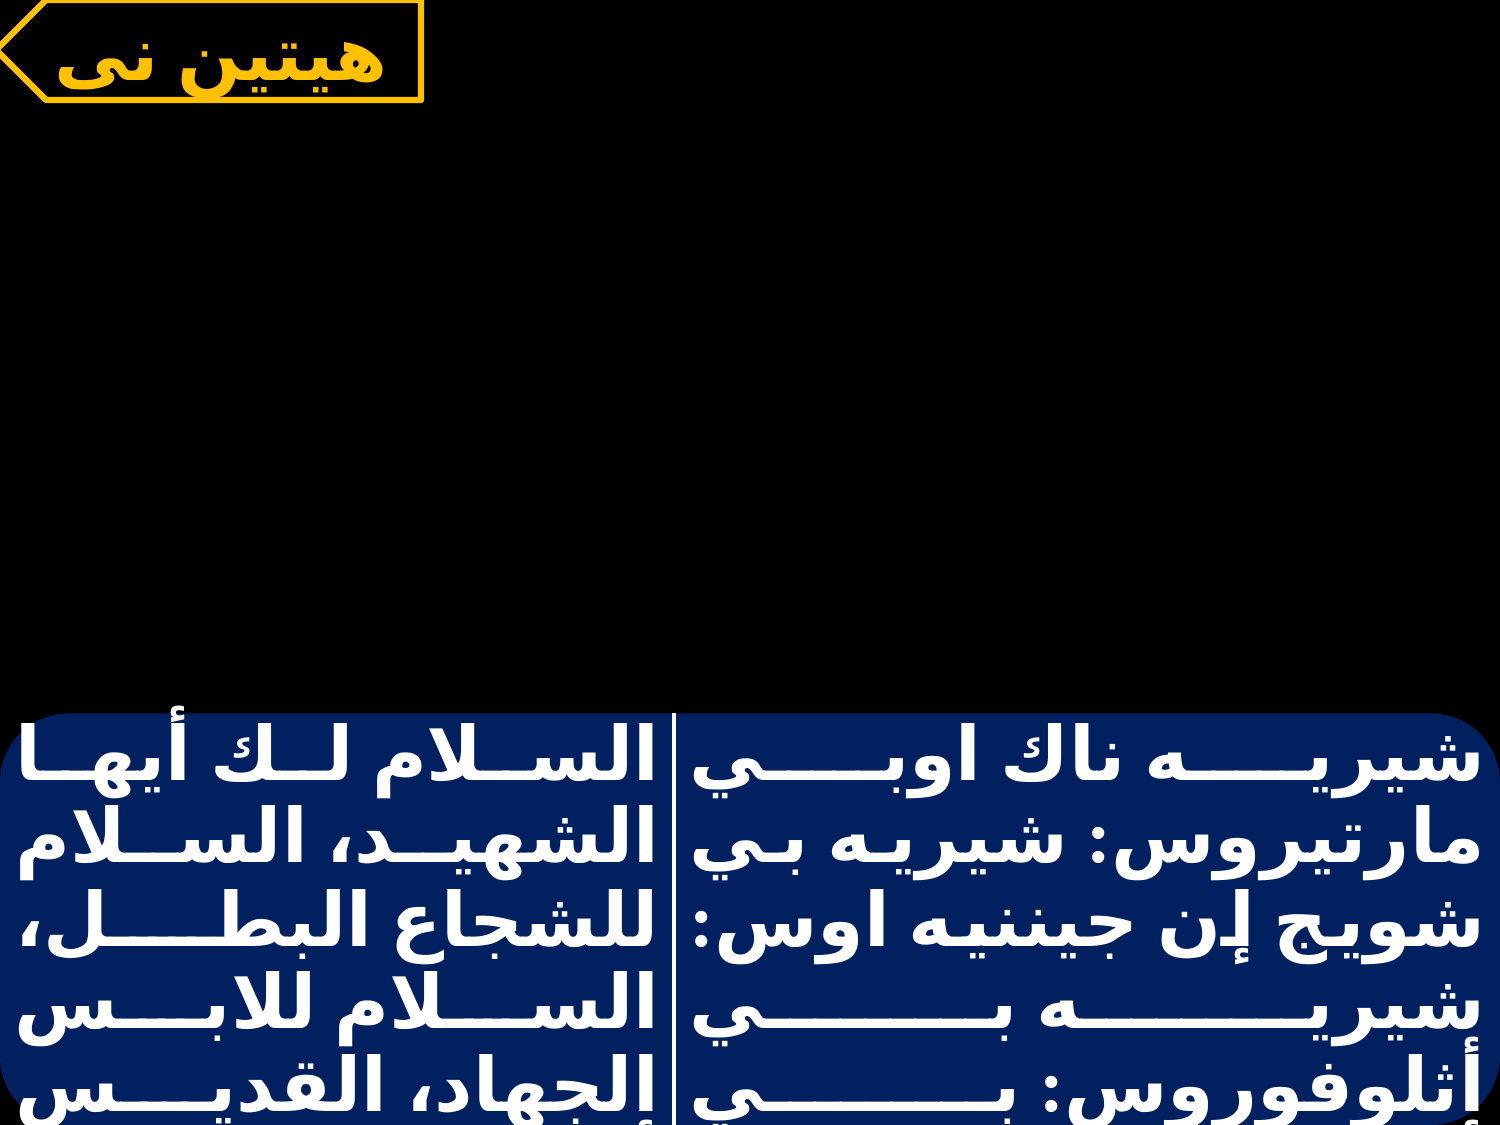

هيتين نى
|  |  |
| --- | --- |
| السلام لك أيها الشهيد، السلام للشجاع البطل، السلام للابس الجهاد، القديس أبا مينا. | شيريه ناك اوبي مارتيروس: شيريه بي شويج إن جيننيه اوس: شيريه بي أثلوفوروس: بي أجيّوس أبا مينا. |